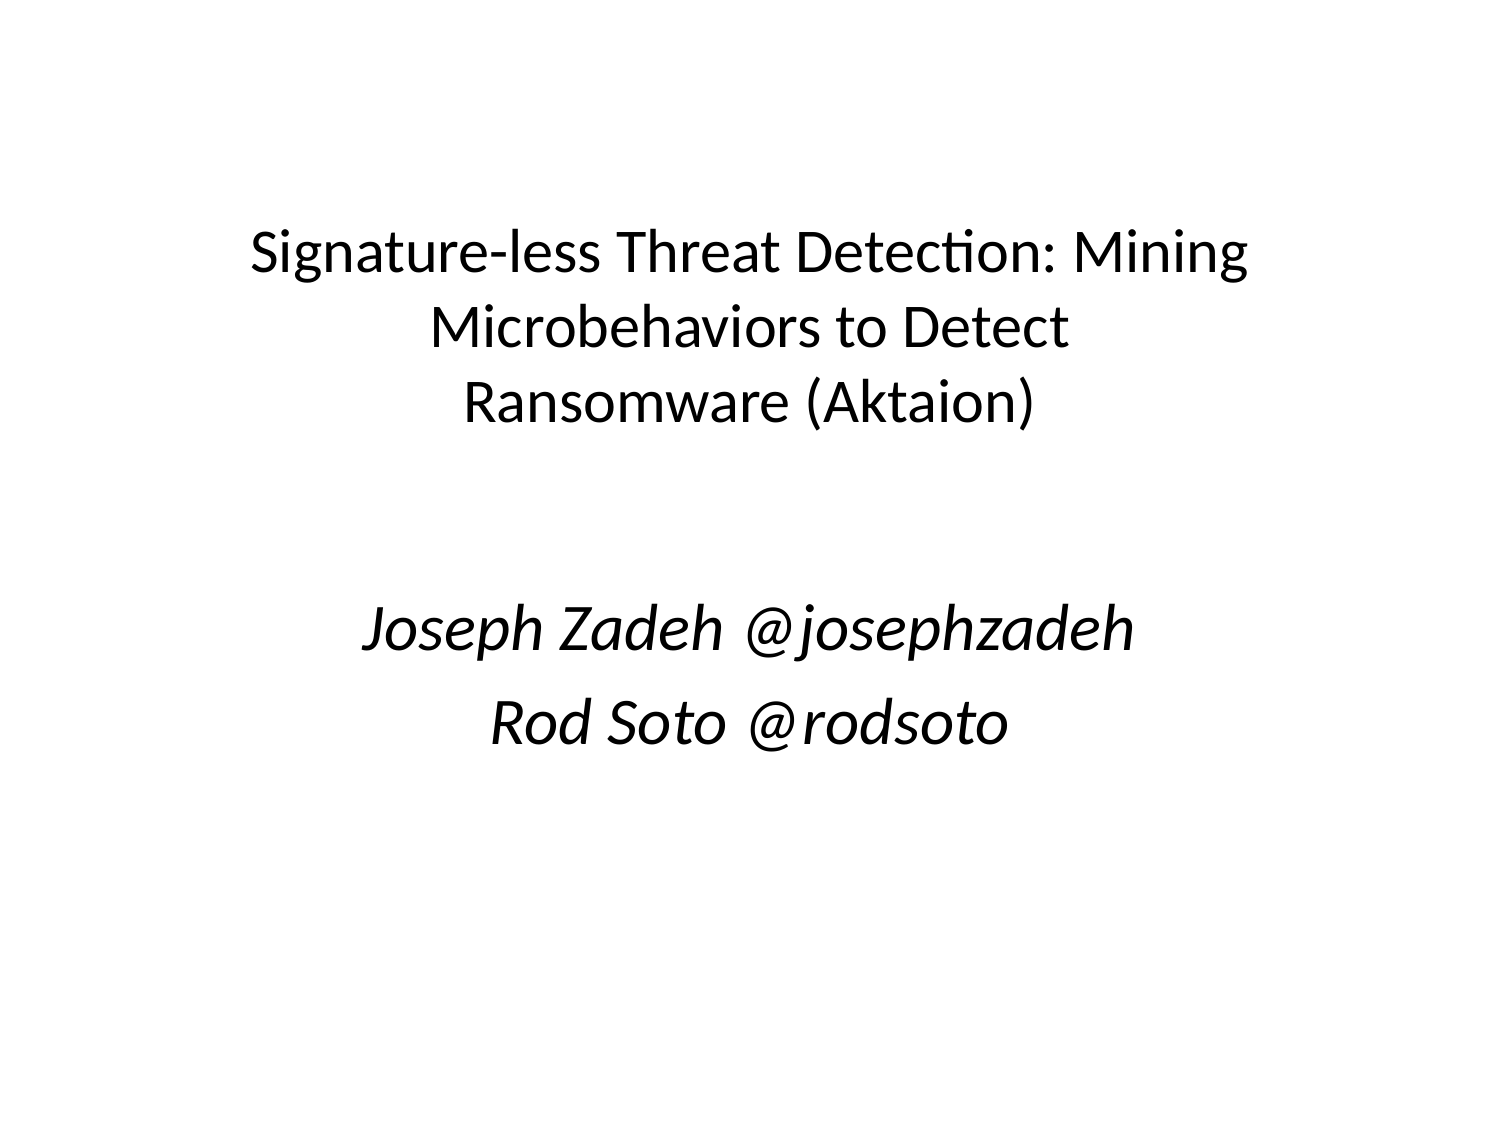

# Signature-less Threat Detection: Mining Microbehaviors to Detect Ransomware (Aktaion)
Joseph Zadeh @josephzadeh
Rod Soto @rodsoto